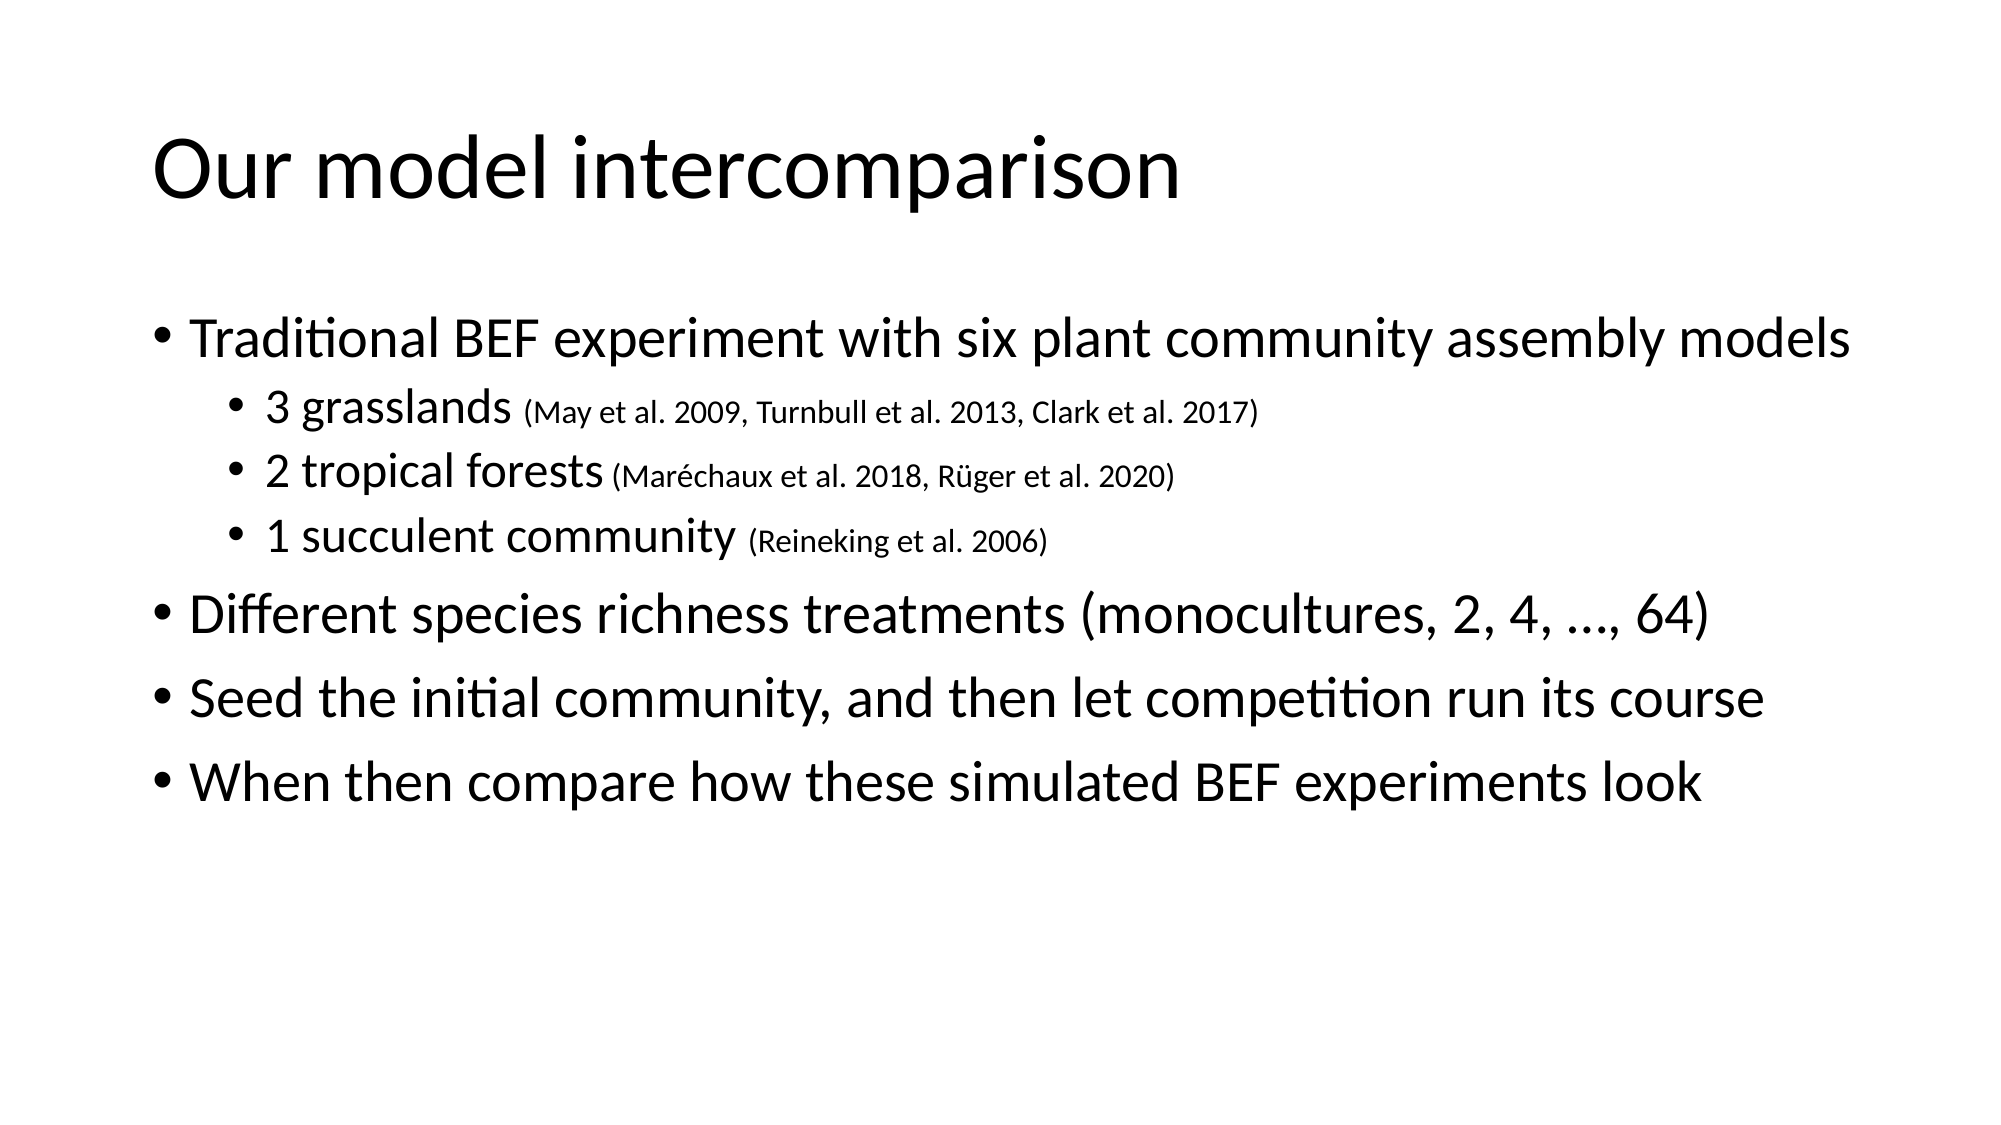

# Our model intercomparison
Traditional BEF experiment with six plant community assembly models
3 grasslands (May et al. 2009, Turnbull et al. 2013, Clark et al. 2017)
2 tropical forests (Maréchaux et al. 2018, Rüger et al. 2020)
1 succulent community (Reineking et al. 2006)
Different species richness treatments (monocultures, 2, 4, …, 64)
Seed the initial community, and then let competition run its course
When then compare how these simulated BEF experiments look